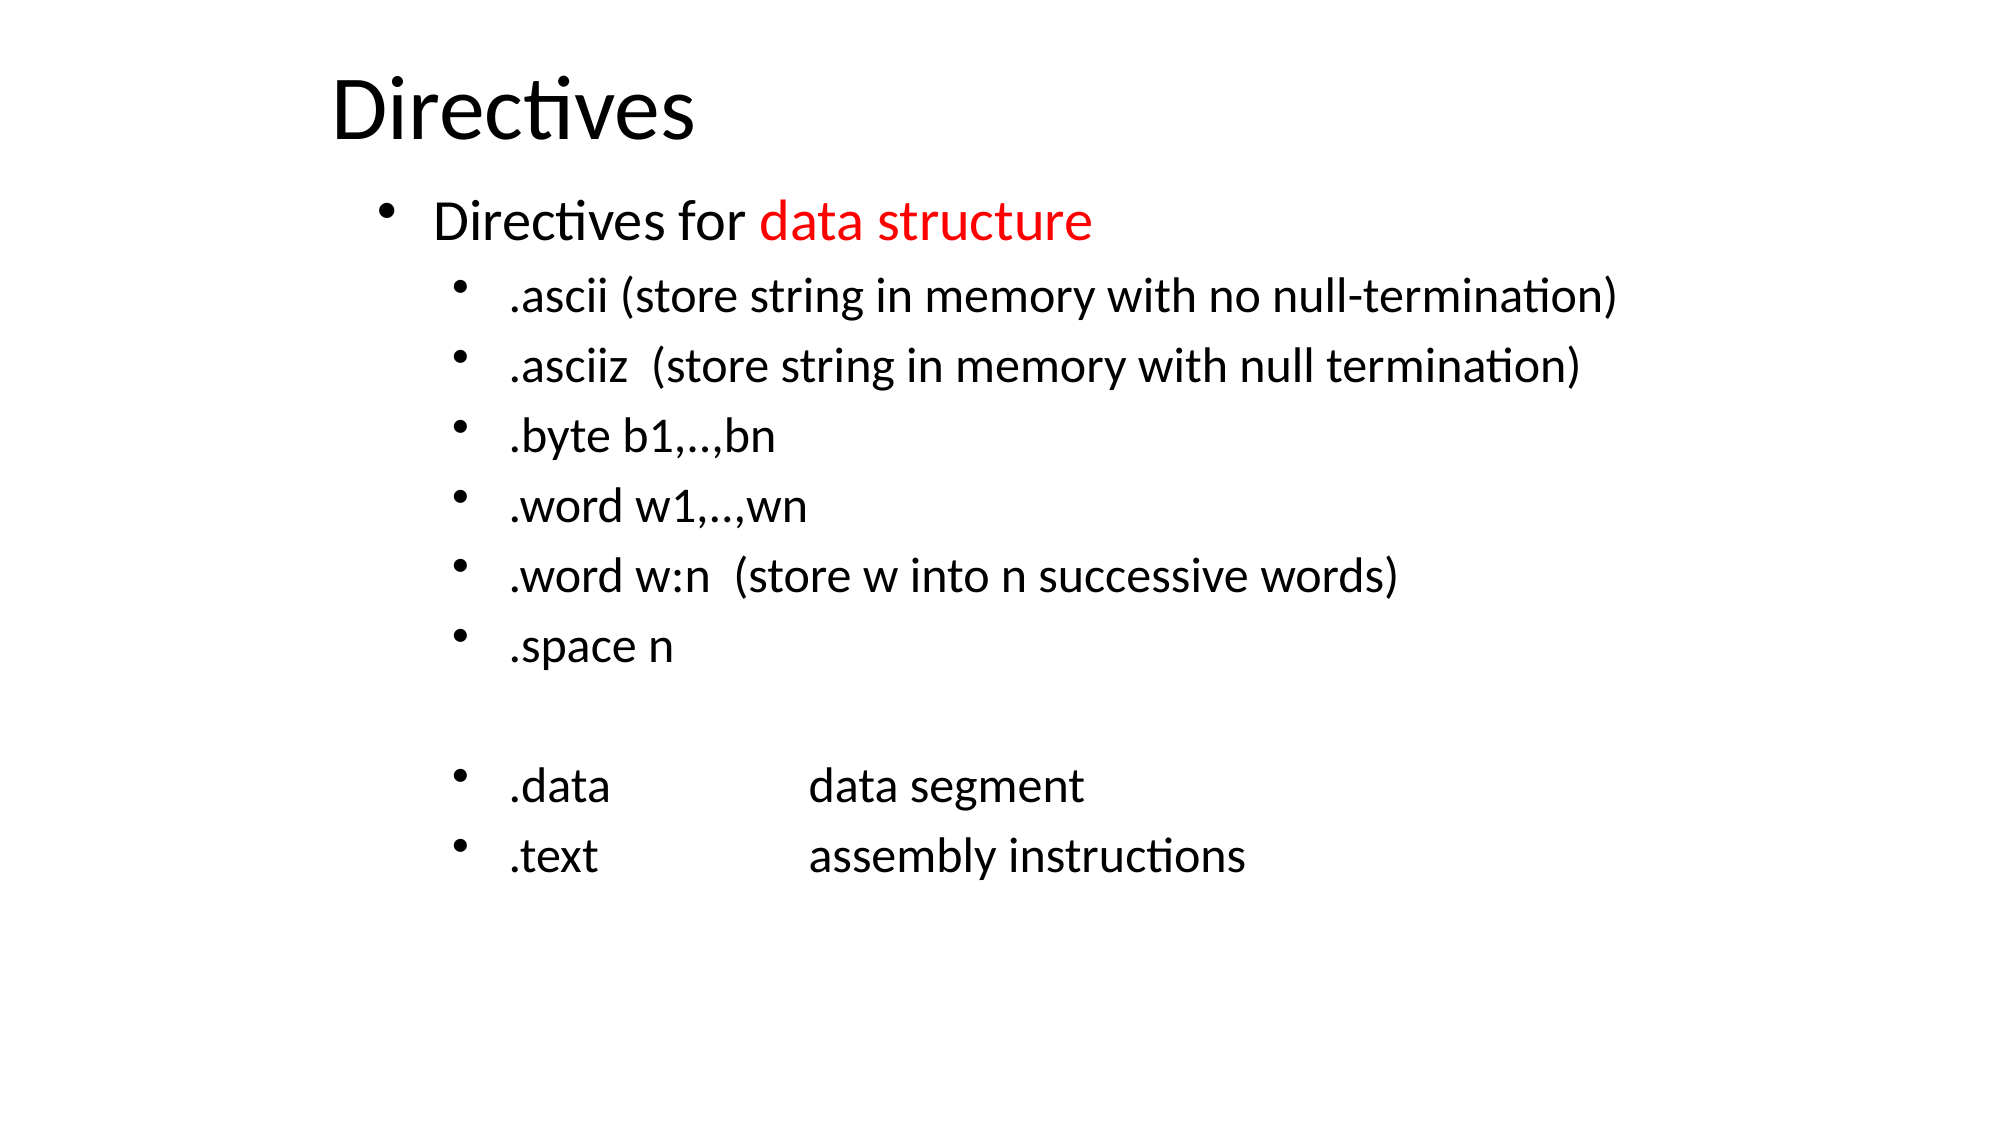

Directives
Directives for data structure
.ascii (store string in memory with no null-termination)
.asciiz  (store string in memory with null termination)
.byte b1,..,bn
.word w1,..,wn
.word w:n  (store w into n successive words)
.space n

.data		data segment
.text		assembly instructions